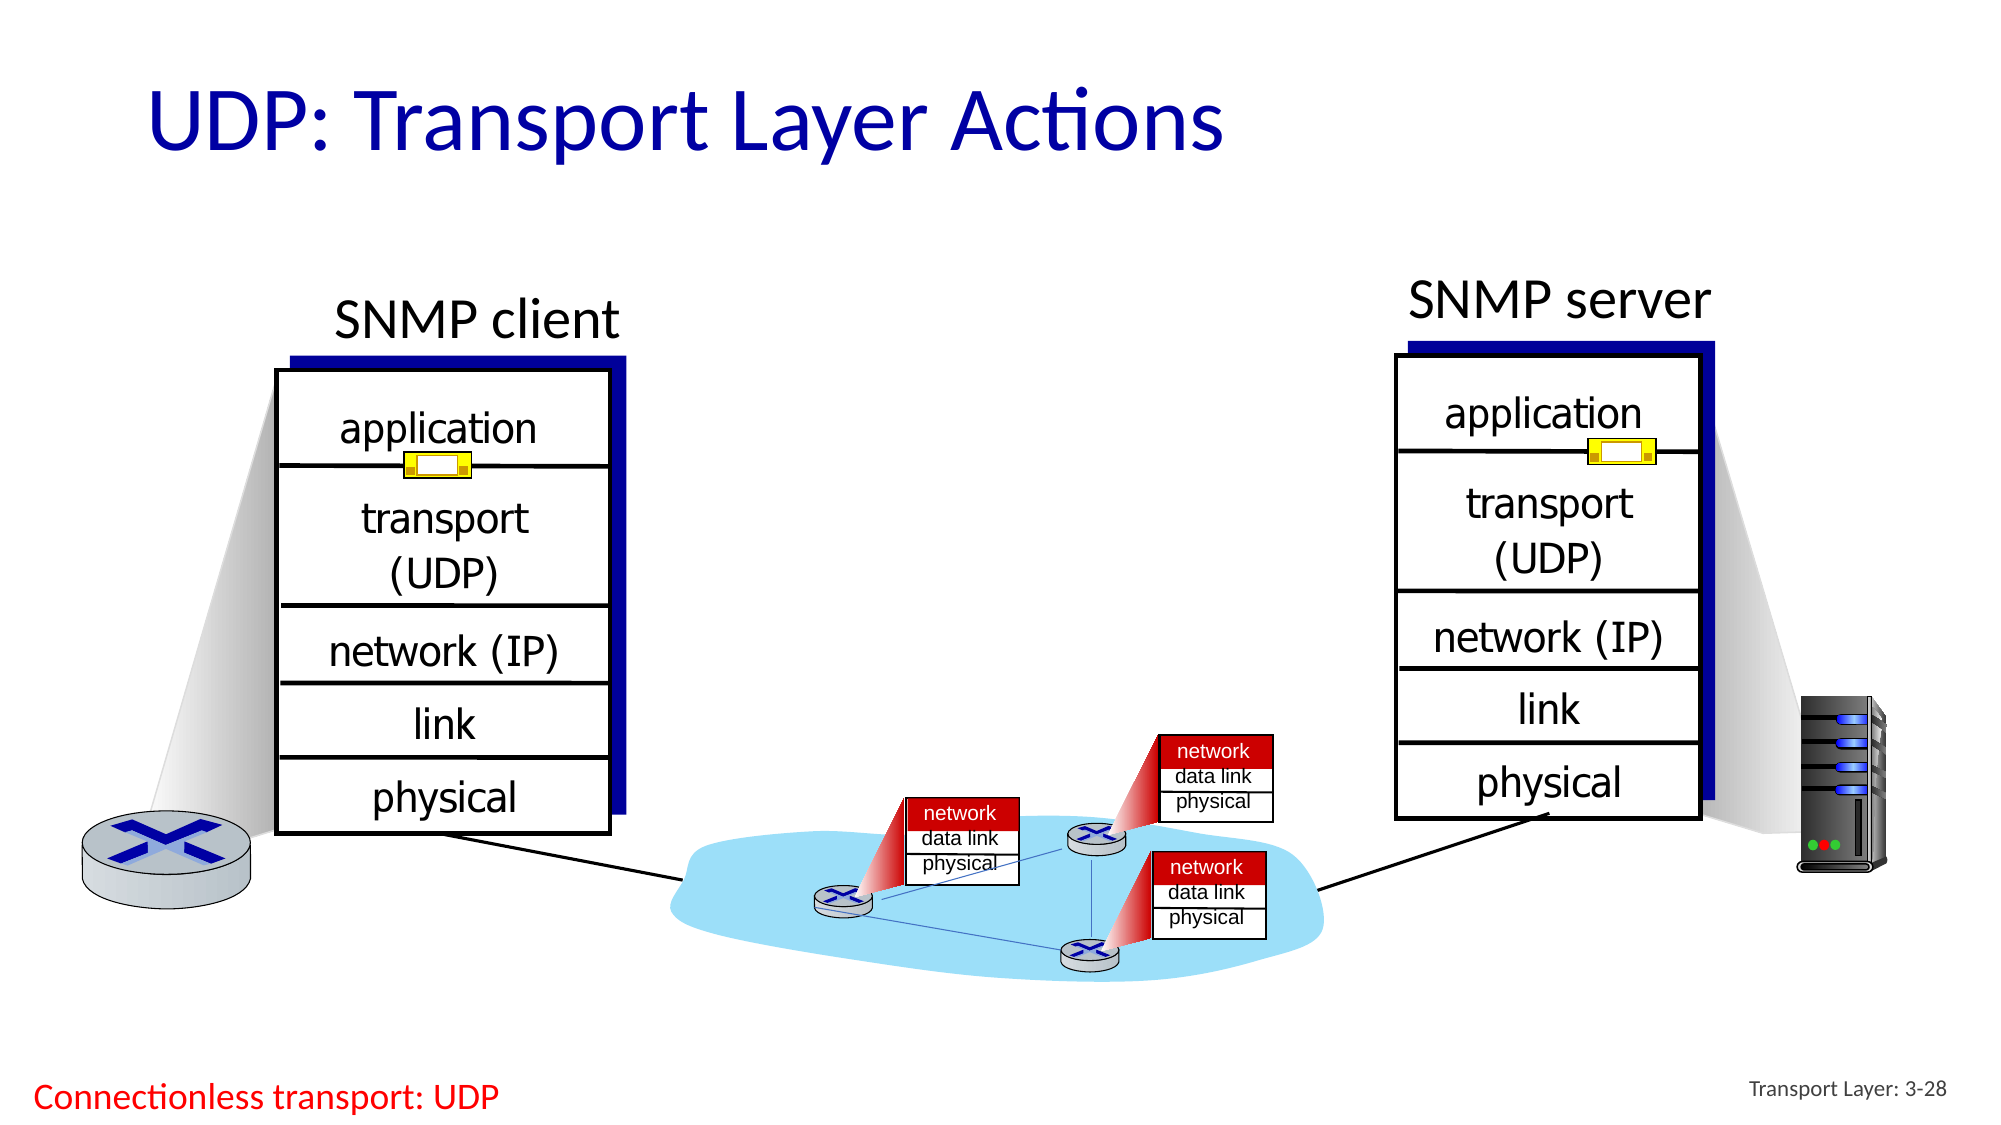

# UDP: Transport Layer Actions
SNMP server
SNMP client

application

transport
(UDP)

network (IP)

link

physical

application

transport
(UDP)

network (IP)

link

physical

network
data link
physical

network
data link
physical

network
data link
physical

Transport Layer: 3-28
Connectionless transport: UDP